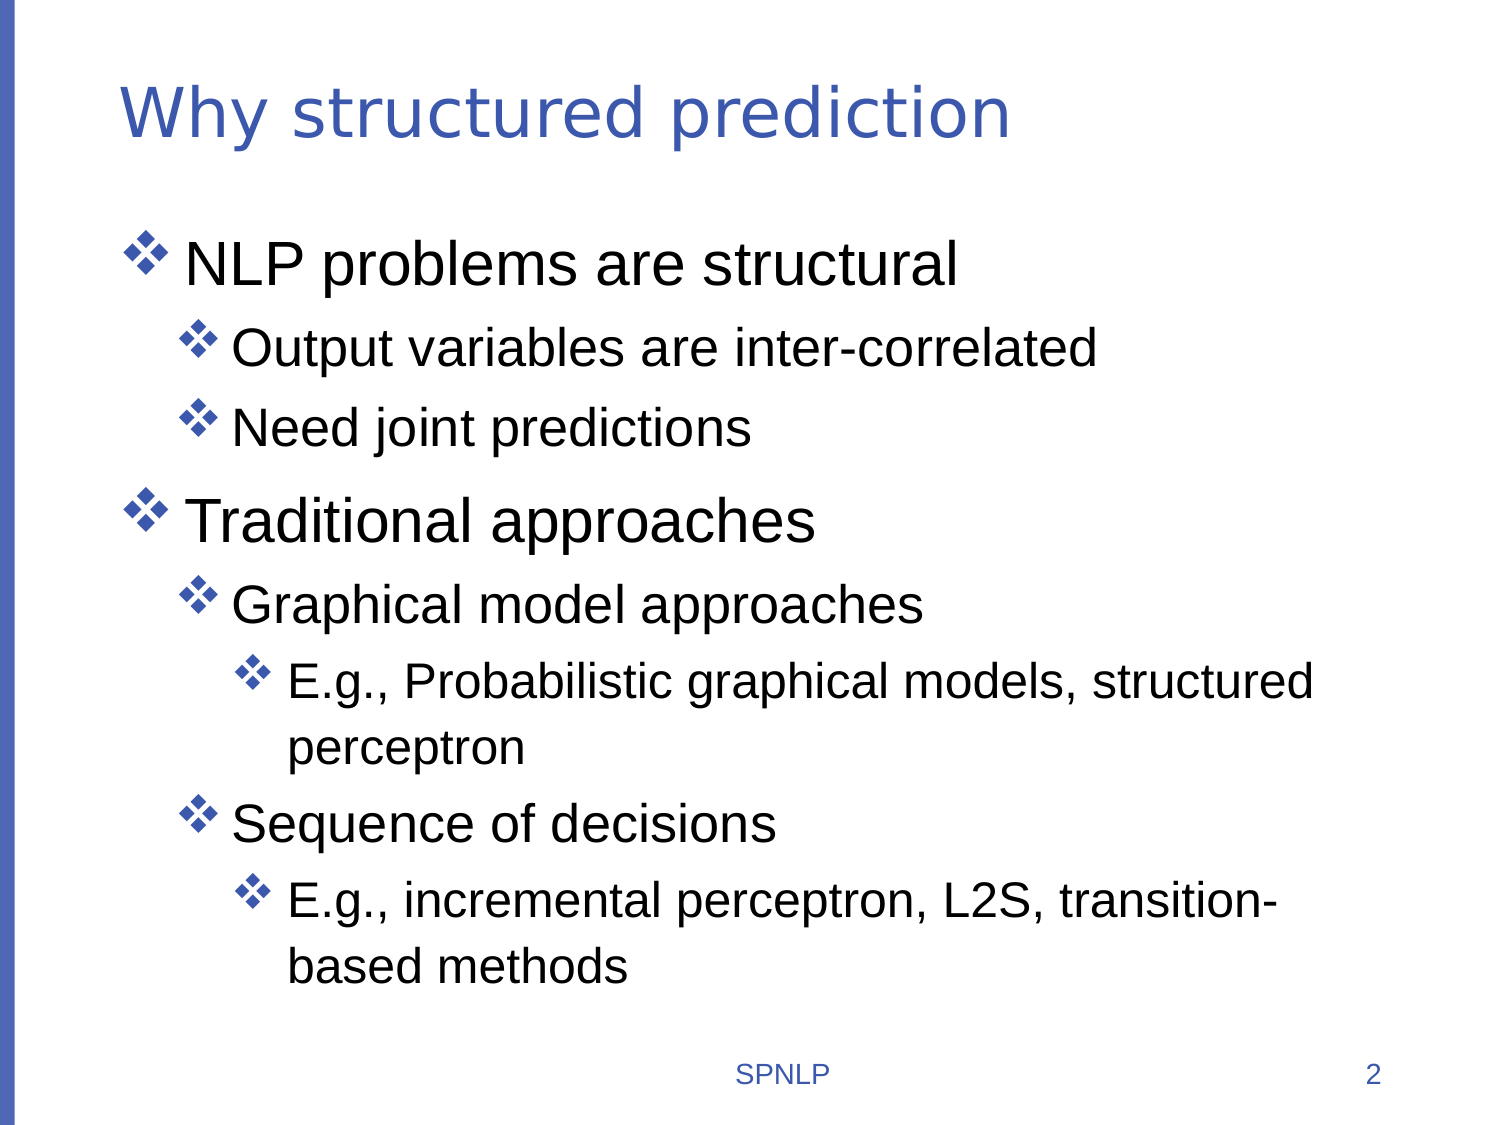

# Why structured prediction
NLP problems are structural
Output variables are inter-correlated
Need joint predictions
Traditional approaches
Graphical model approaches
E.g., Probabilistic graphical models, structured perceptron
Sequence of decisions
E.g., incremental perceptron, L2S, transition-based methods

SPNLP
2